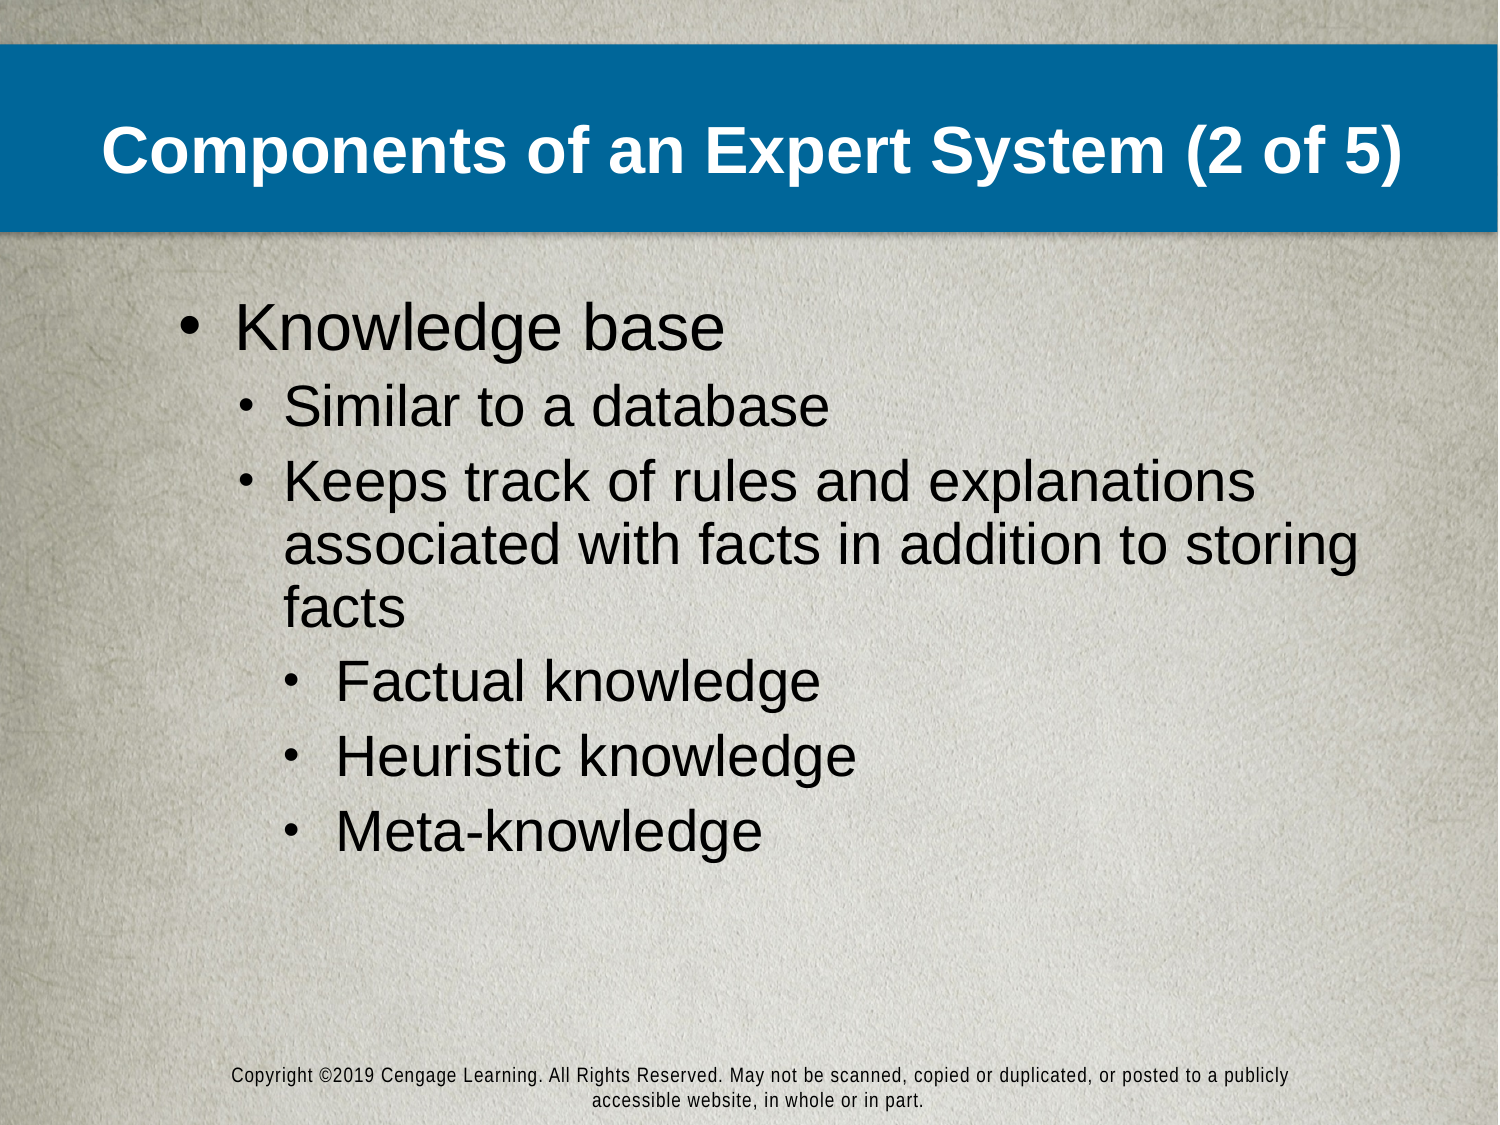

# Components of an Expert System (2 of 5)
Knowledge base
Similar to a database
Keeps track of rules and explanations associated with facts in addition to storing facts
Factual knowledge
Heuristic knowledge
Meta-knowledge